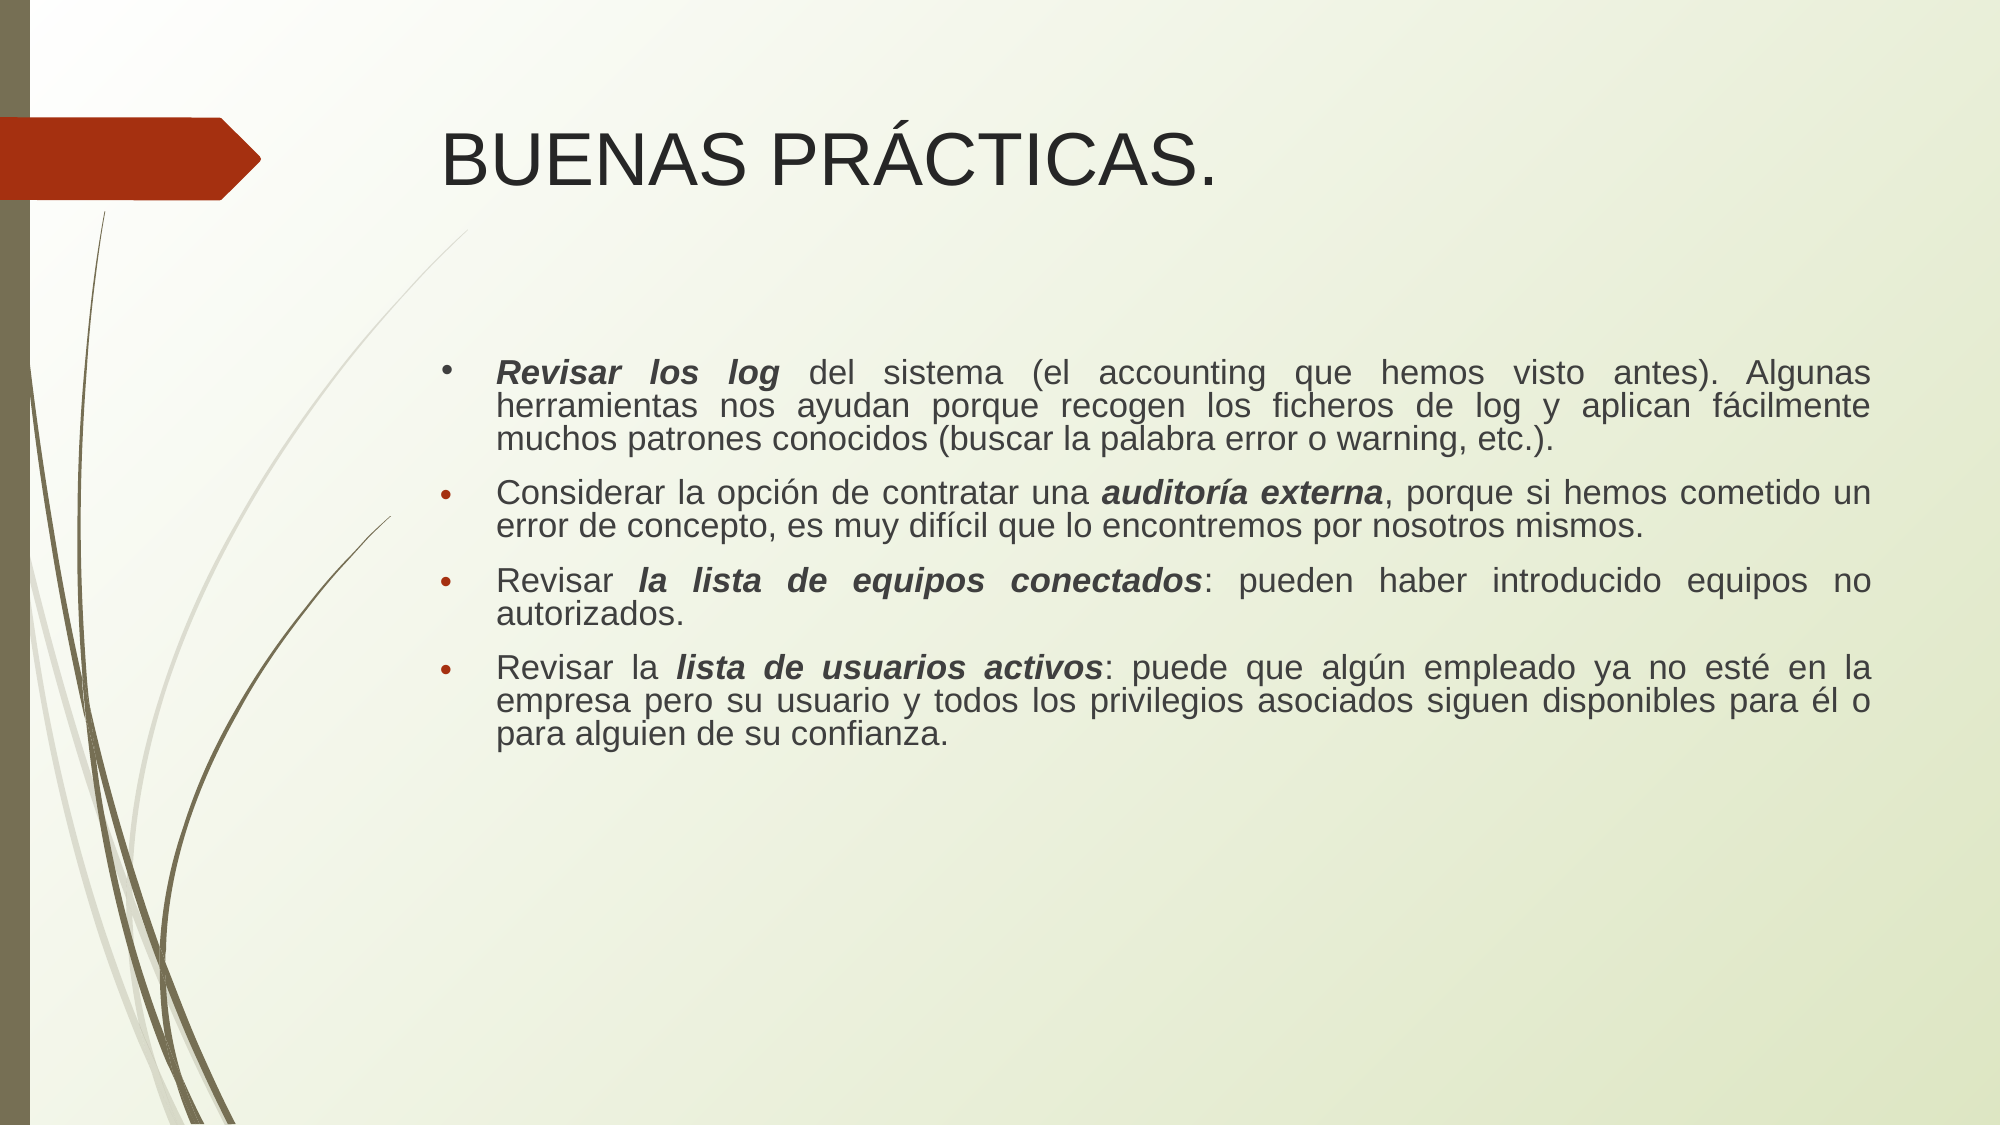

# BUENAS PRÁCTICAS.
Revisar los log del sistema (el accounting que hemos visto antes). Algunas herramientas nos ayudan porque recogen los ficheros de log y aplican fácilmente muchos patrones conocidos (buscar la palabra error o warning, etc.).
Considerar la opción de contratar una auditoría externa, porque si hemos cometido un error de concepto, es muy difícil que lo encontremos por nosotros mismos.
Revisar la lista de equipos conectados: pueden haber introducido equipos no autorizados.
Revisar la lista de usuarios activos: puede que algún empleado ya no esté en la empresa pero su usuario y todos los privilegios asociados siguen disponibles para él o para alguien de su confianza.